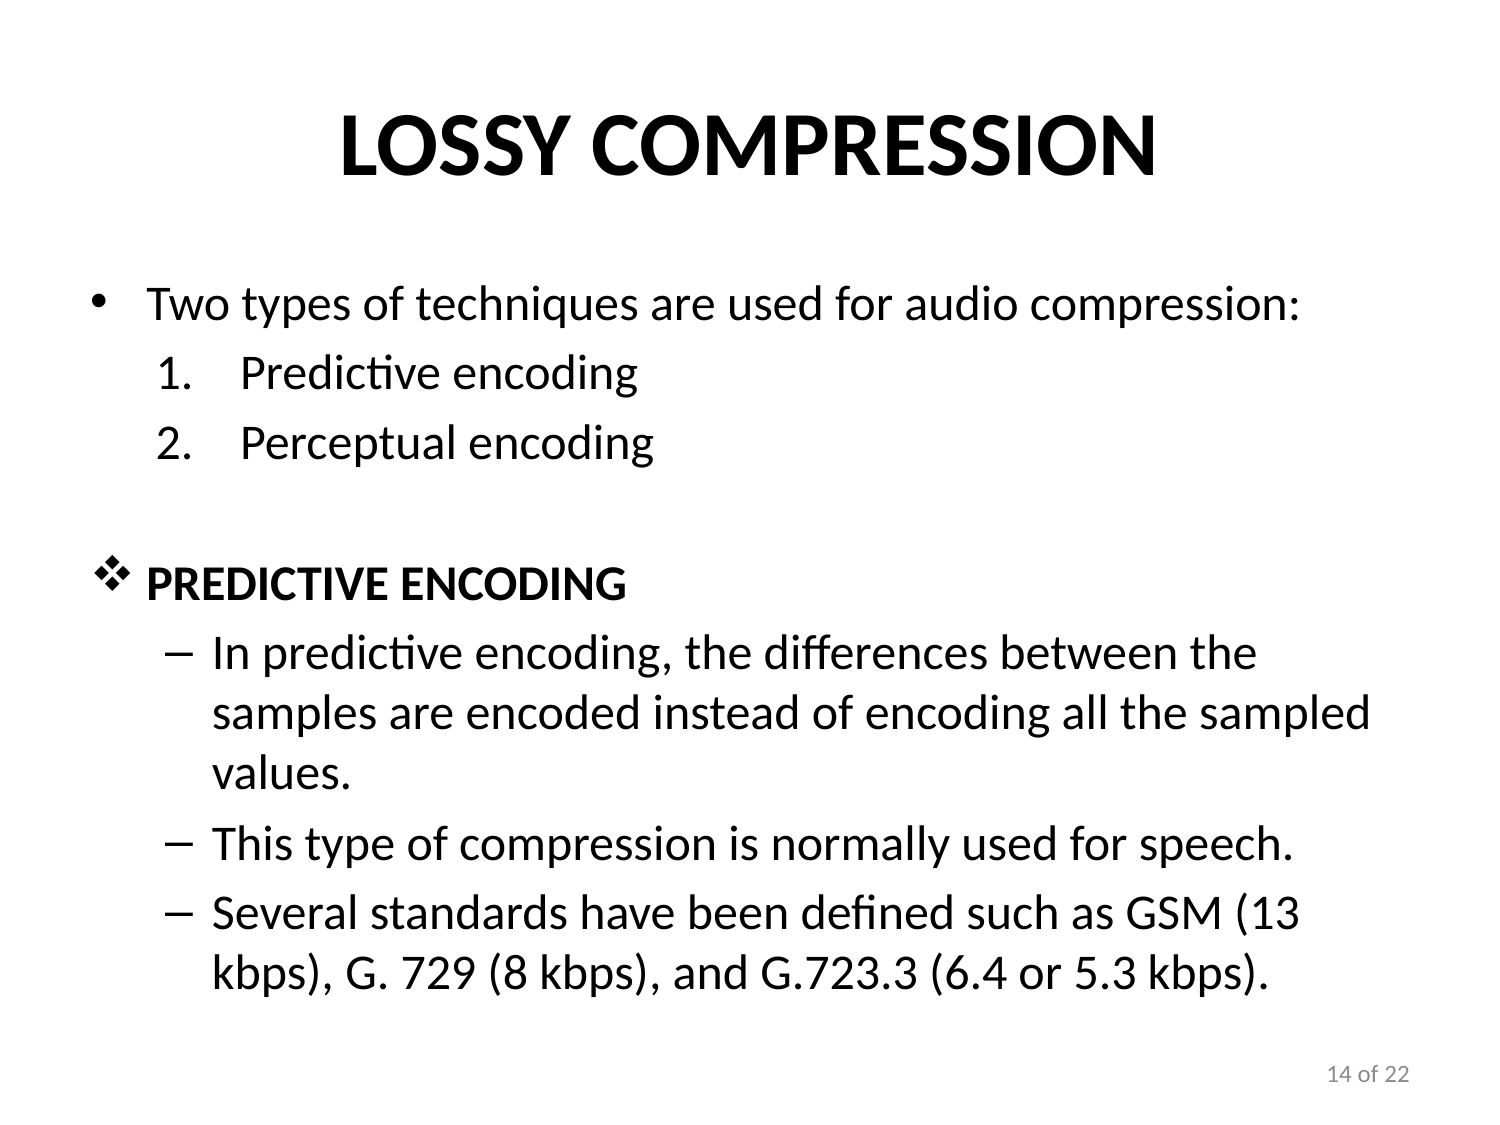

# Lossy Compression
Two types of techniques are used for audio compression:
Predictive encoding
Perceptual encoding

Predictive encoding
In predictive encoding, the differences between the samples are encoded instead of encoding all the sampled values.
This type of compression is normally used for speech.
Several standards have been defined such as GSM (13 kbps), G. 729 (8 kbps), and G.723.3 (6.4 or 5.3 kbps).

14 of 22